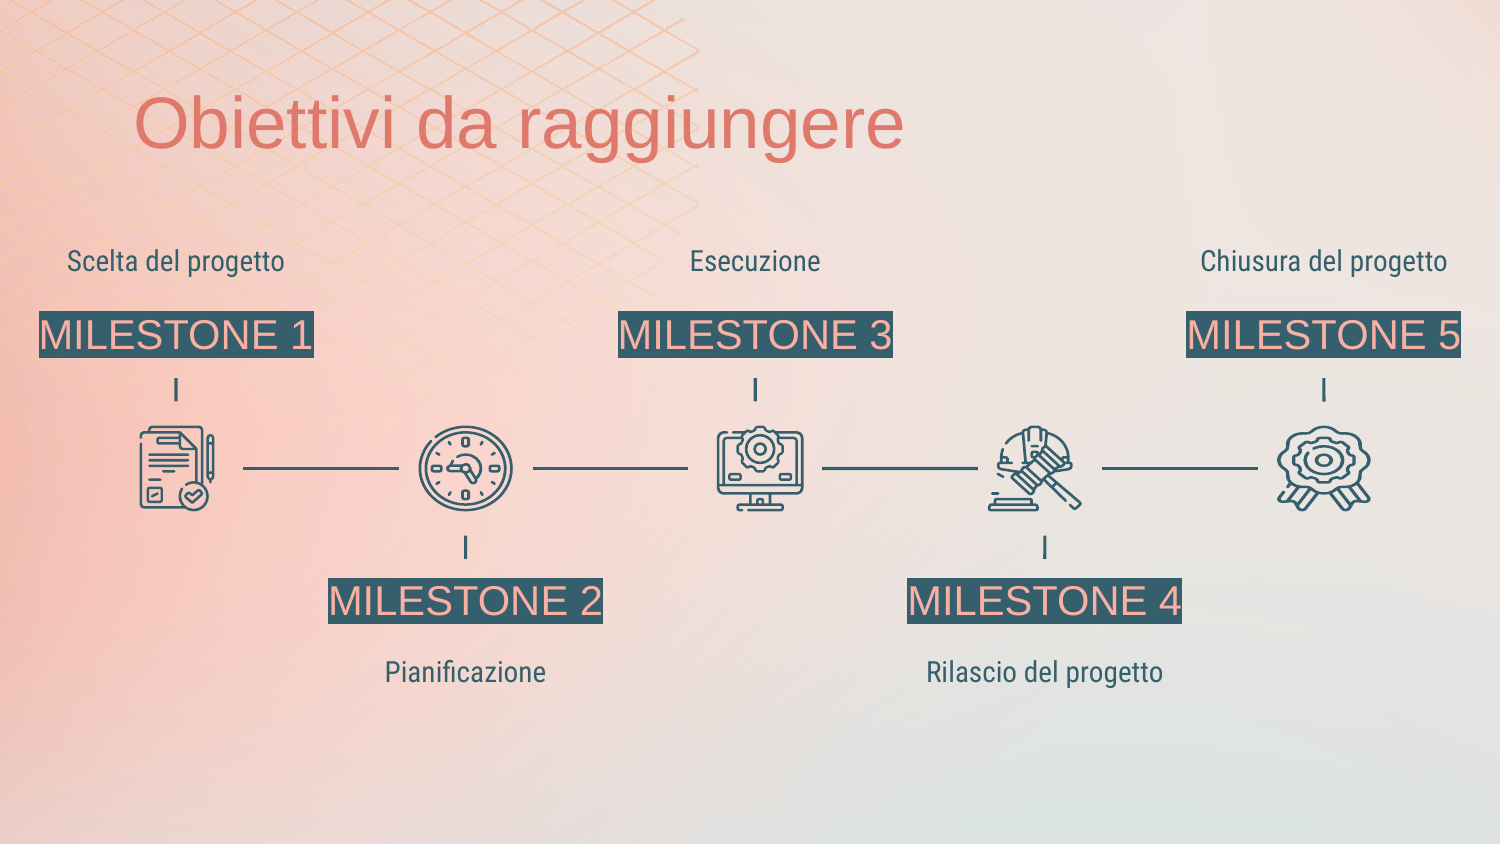

# Obiettivi da raggiungere
Scelta del progetto
Esecuzione
Chiusura del progetto
MILESTONE 1
MILESTONE 3

MILESTONE 5

MILESTONE 2

MILESTONE 4

Pianificazione

Rilascio del progetto